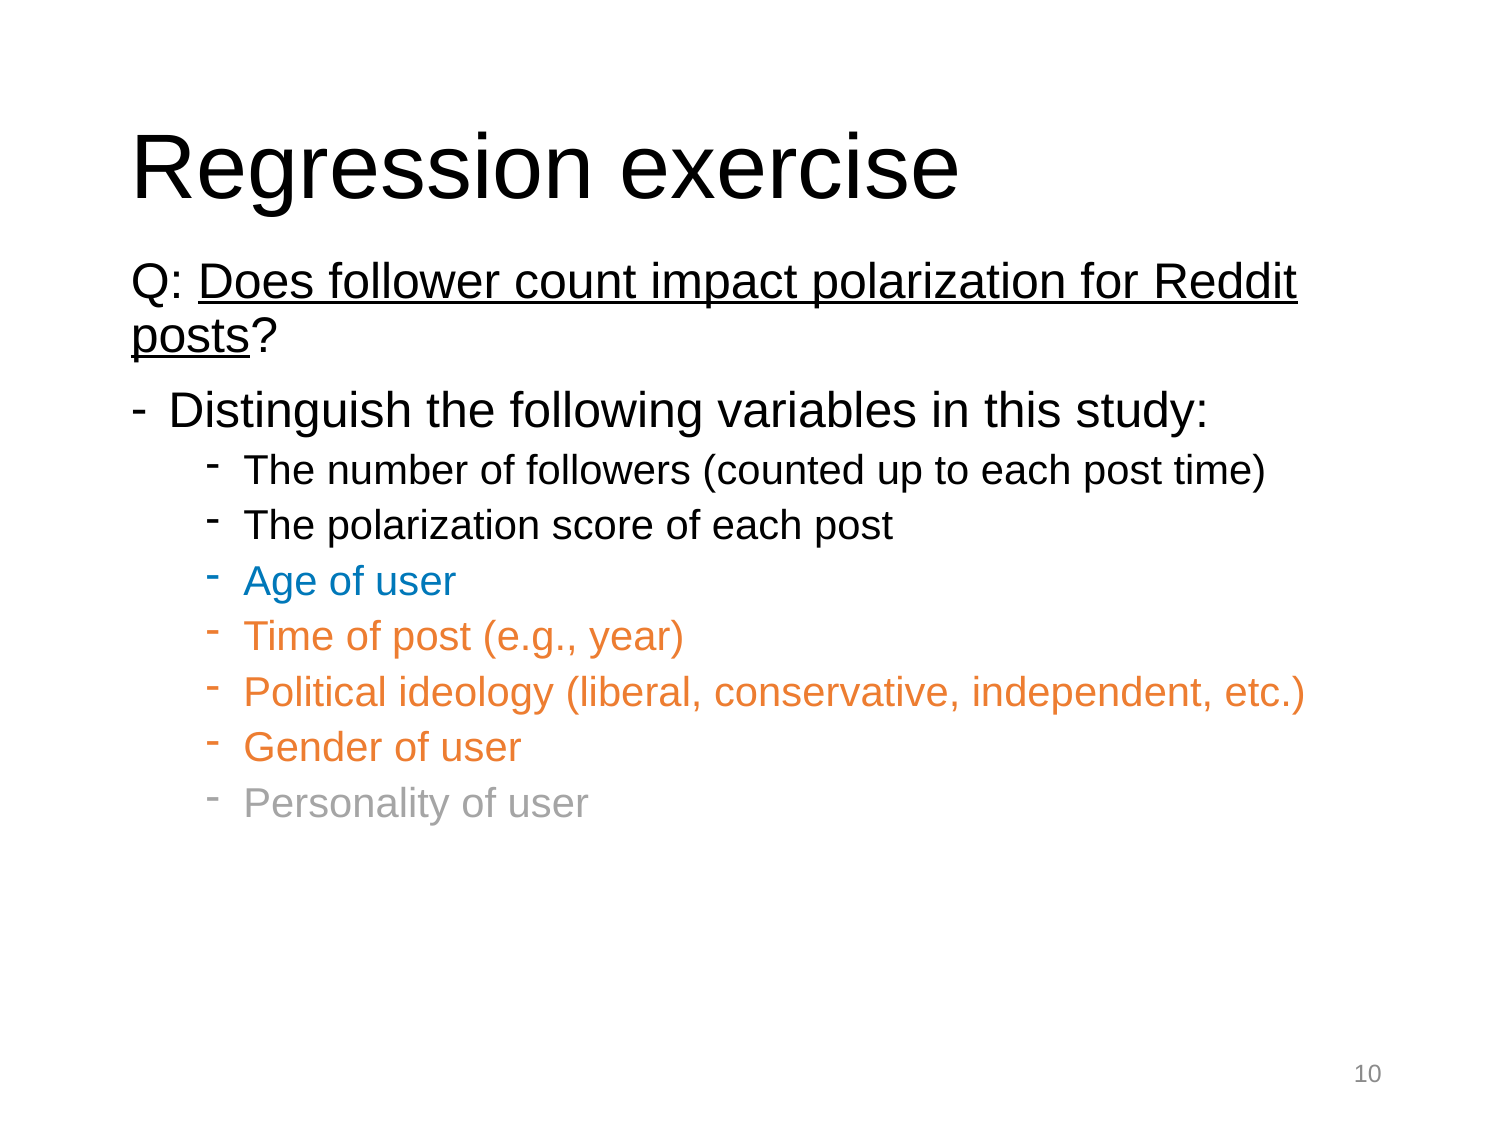

# Regression exercise
Q: Does follower count impact polarization for Reddit posts?
Distinguish the following variables in this study:
The number of followers (counted up to each post time)
The polarization score of each post
Age of user
Time of post (e.g., year)
Political ideology (liberal, conservative, independent, etc.)
Gender of user
Personality of user

10